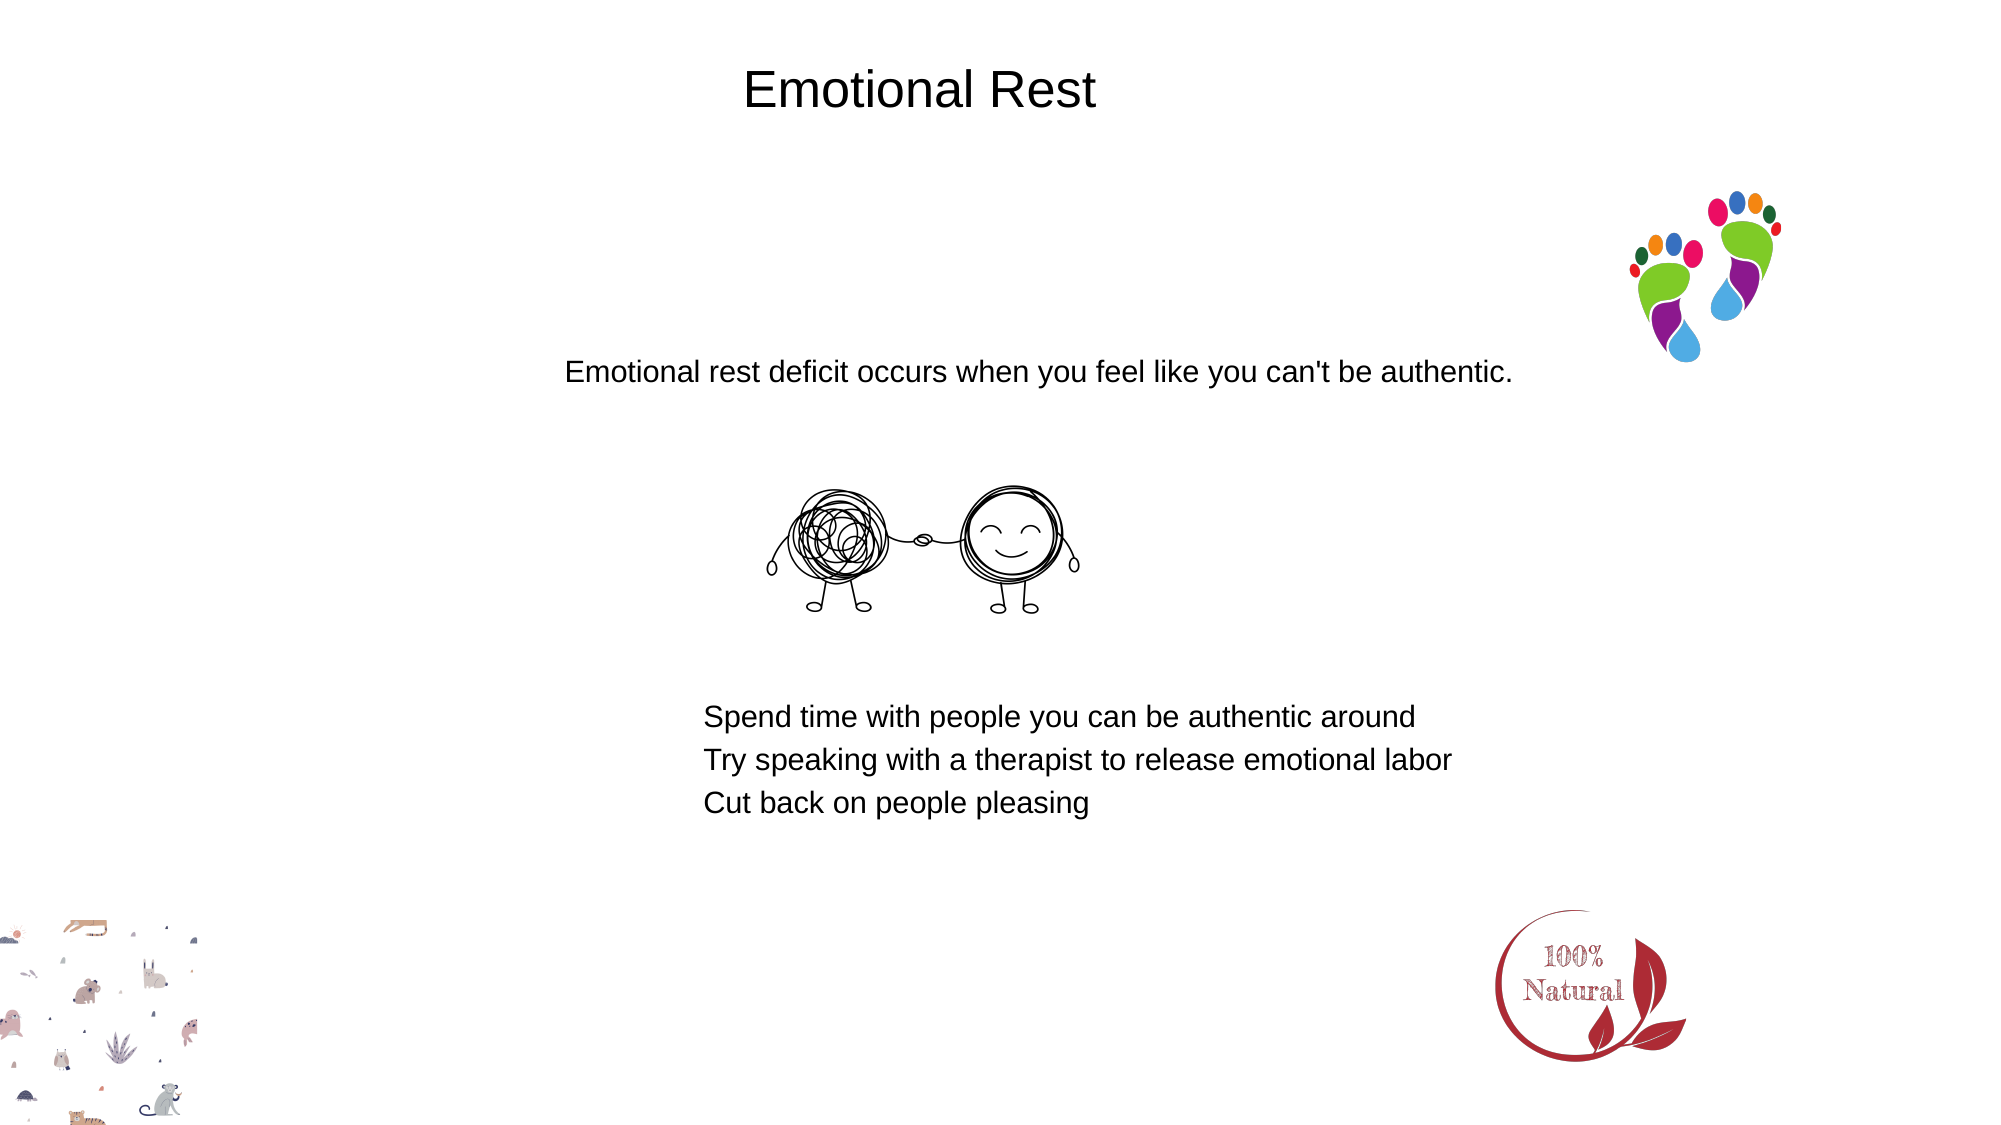

Emotional Rest

Emotional rest deficit occurs when you feel like you can't be authentic.

	    Spend time with people you can be authentic around
	    Try speaking with a therapist to release emotional labor
	    Cut back on people pleasing